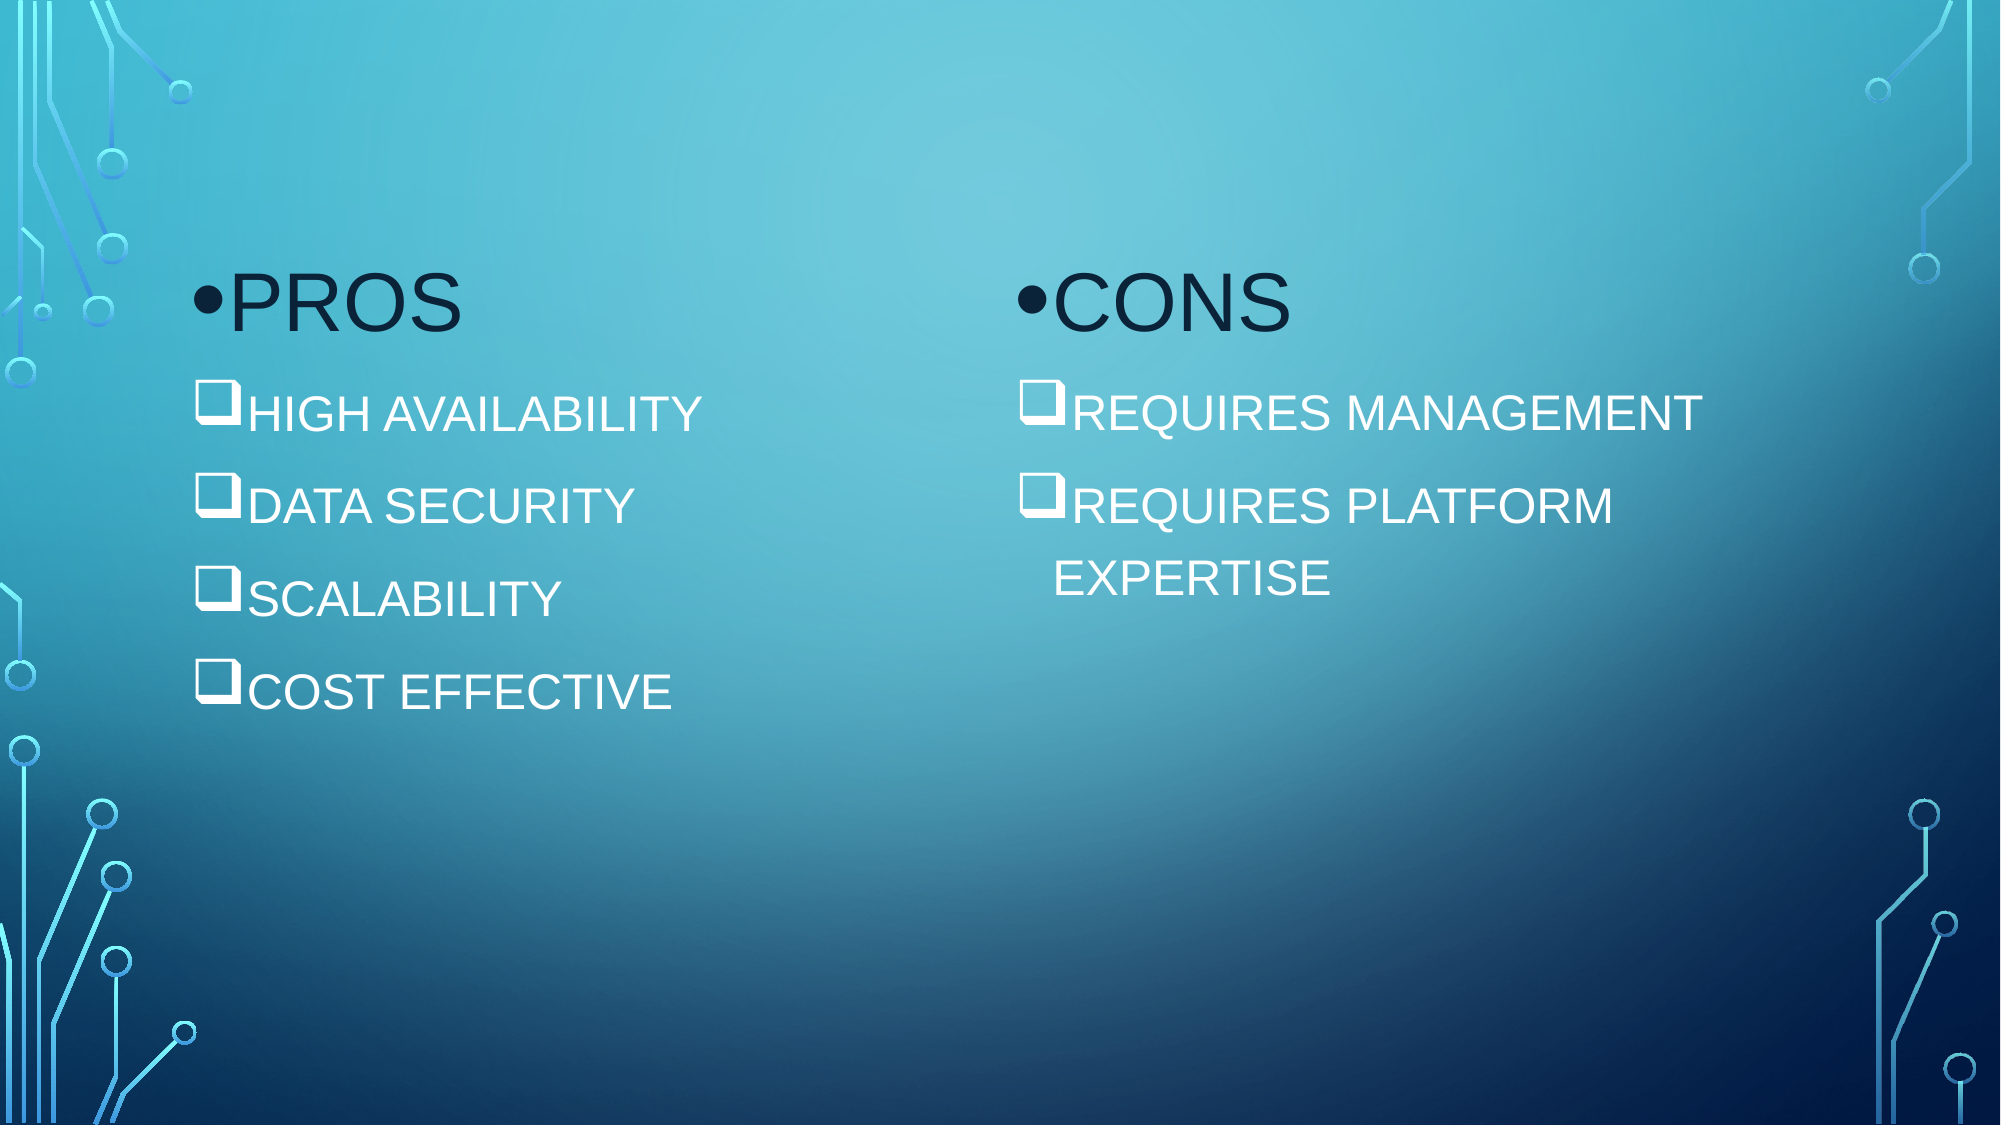

PROS
HIGH AVAILABILITY
DATA SECURITY
SCALABILITY
COST EFFECTIVE
CONS
REQUIRES MANAGEMENT
REQUIRES PLATFORM EXPERTISE